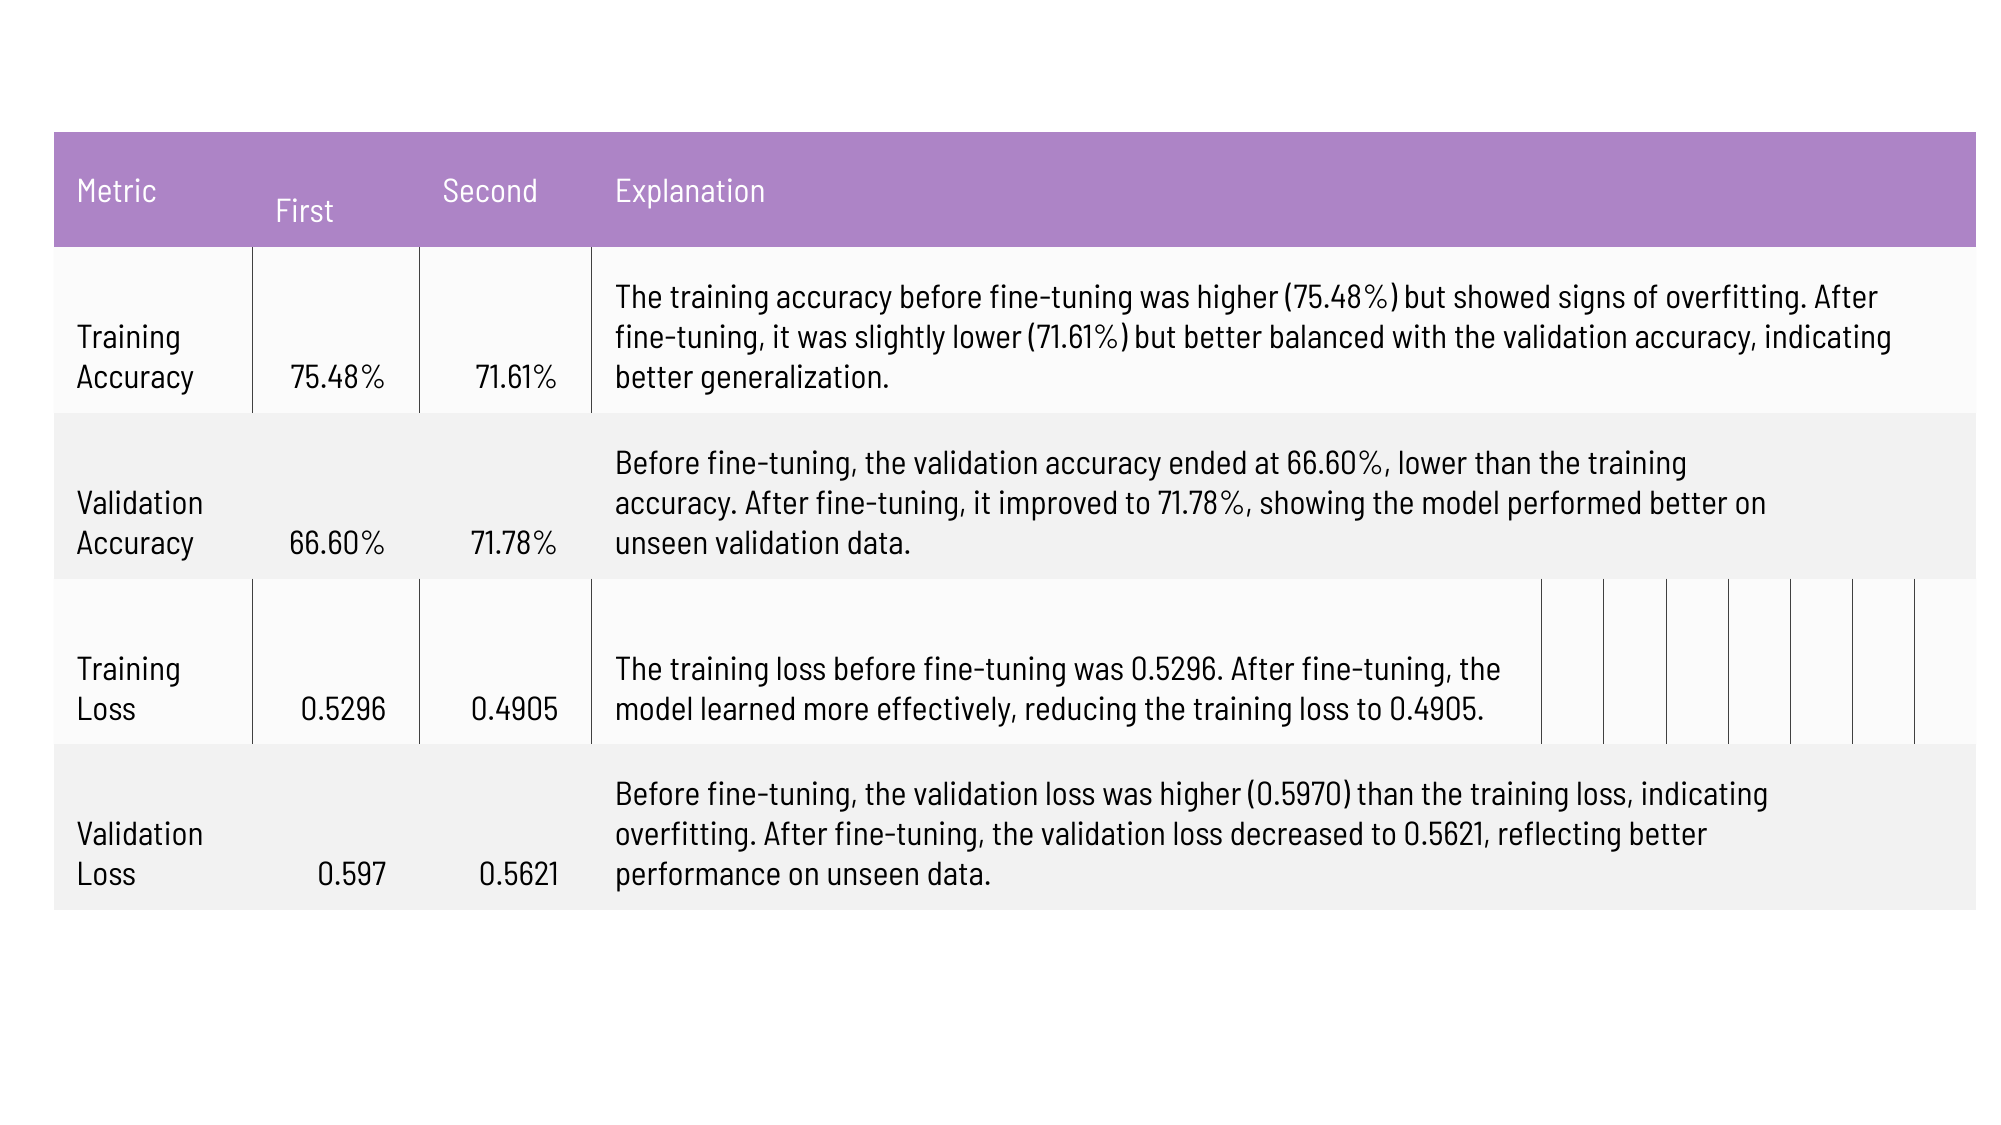

| Metric | First | Second | Explanation |  |  |  |  |  |  |  |  |  |  |  |  |  |  |  |  |  |  |
| --- | --- | --- | --- | --- | --- | --- | --- | --- | --- | --- | --- | --- | --- | --- | --- | --- | --- | --- | --- | --- | --- |
| Training Accuracy | 75.48% | 71.61% | The training accuracy before fine-tuning was higher (75.48%) but showed signs of overfitting. After fine-tuning, it was slightly lower (71.61%) but better balanced with the validation accuracy, indicating better generalization. |  |  |  |  |  |  |  |  |  |  |  |  |  |  |  |  |  |  |
| Validation Accuracy | 66.60% | 71.78% | Before fine-tuning, the validation accuracy ended at 66.60%, lower than the training accuracy. After fine-tuning, it improved to 71.78%, showing the model performed better on unseen validation data. |  |  |  |  |  |  |  |  |  |  |  |  |  |  |  |  |  |  |
| Training Loss | 0.5296 | 0.4905 | The training loss before fine-tuning was 0.5296. After fine-tuning, the model learned more effectively, reducing the training loss to 0.4905. |  |  |  |  |  |  |  |  |  |  |  |  |  |  |  |  |  |  |
| Validation Loss | 0.597 | 0.5621 | Before fine-tuning, the validation loss was higher (0.5970) than the training loss, indicating overfitting. After fine-tuning, the validation loss decreased to 0.5621, reflecting better performance on unseen data. |  |  |  |  |  |  |  |  |  |  |  |  |  |  |  |  |  |  |